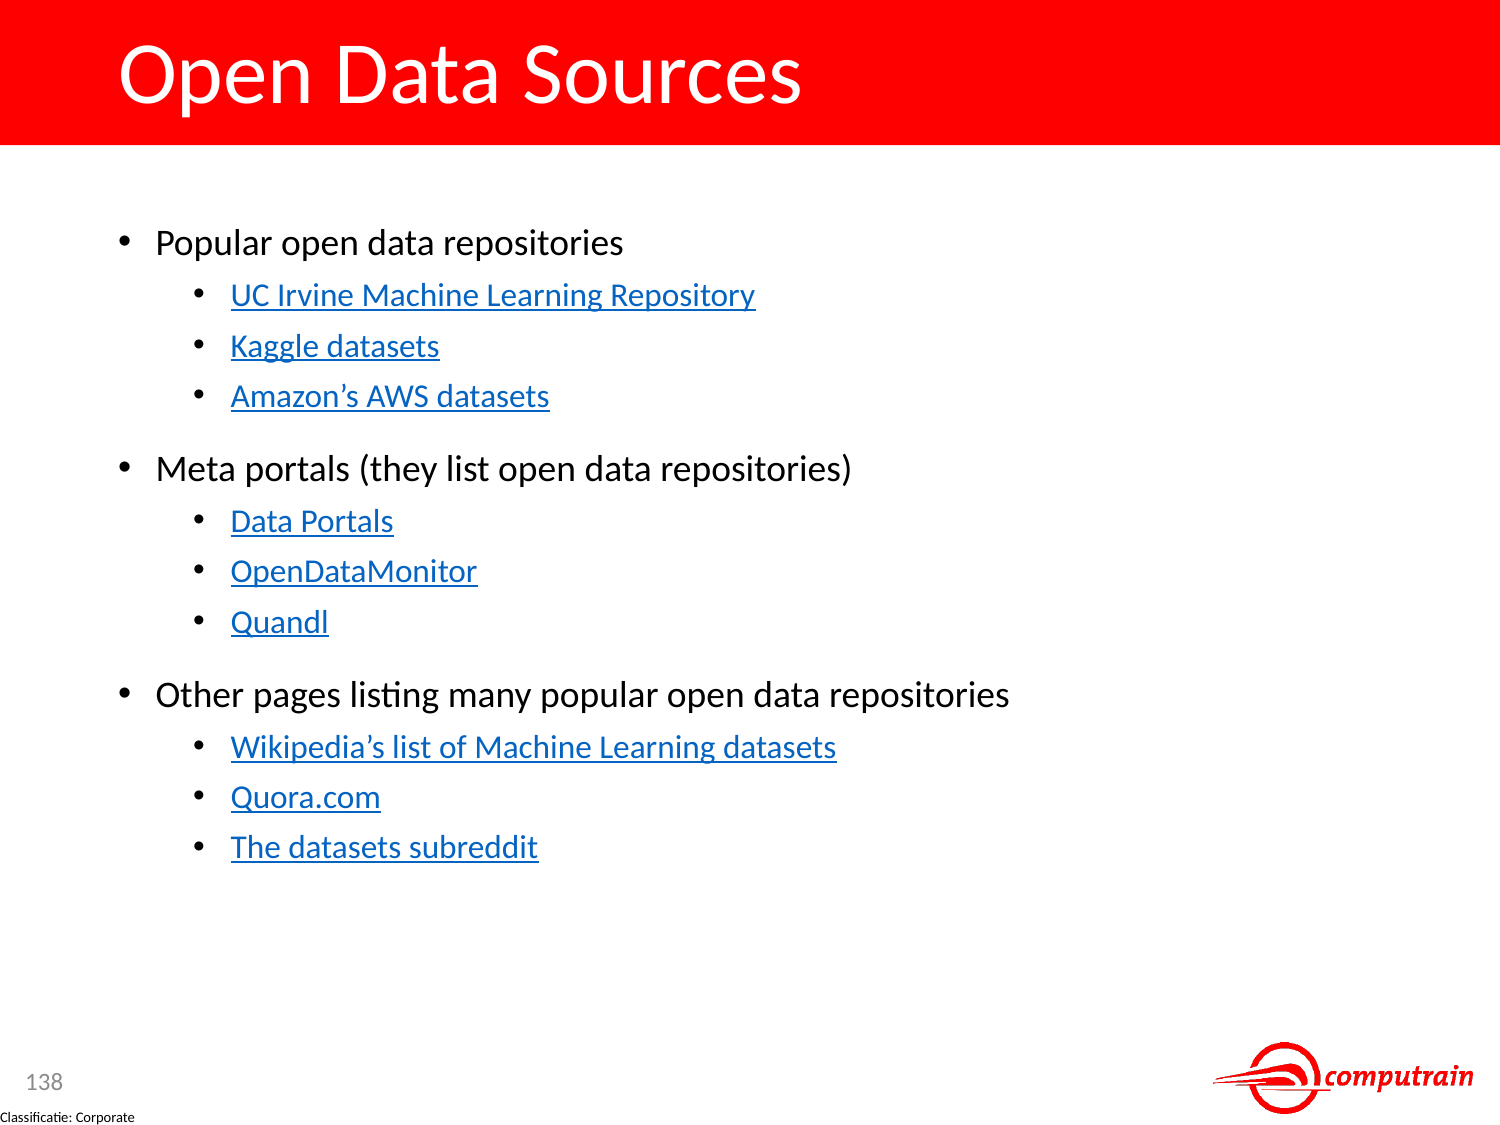

# Open Data Sources
Popular open data repositories
UC Irvine Machine Learning Repository
Kaggle datasets
Amazon’s AWS datasets
Meta portals (they list open data repositories)
Data Portals
OpenDataMonitor
Quandl
Other pages listing many popular open data repositories
Wikipedia’s list of Machine Learning datasets
Quora.com
The datasets subreddit

138